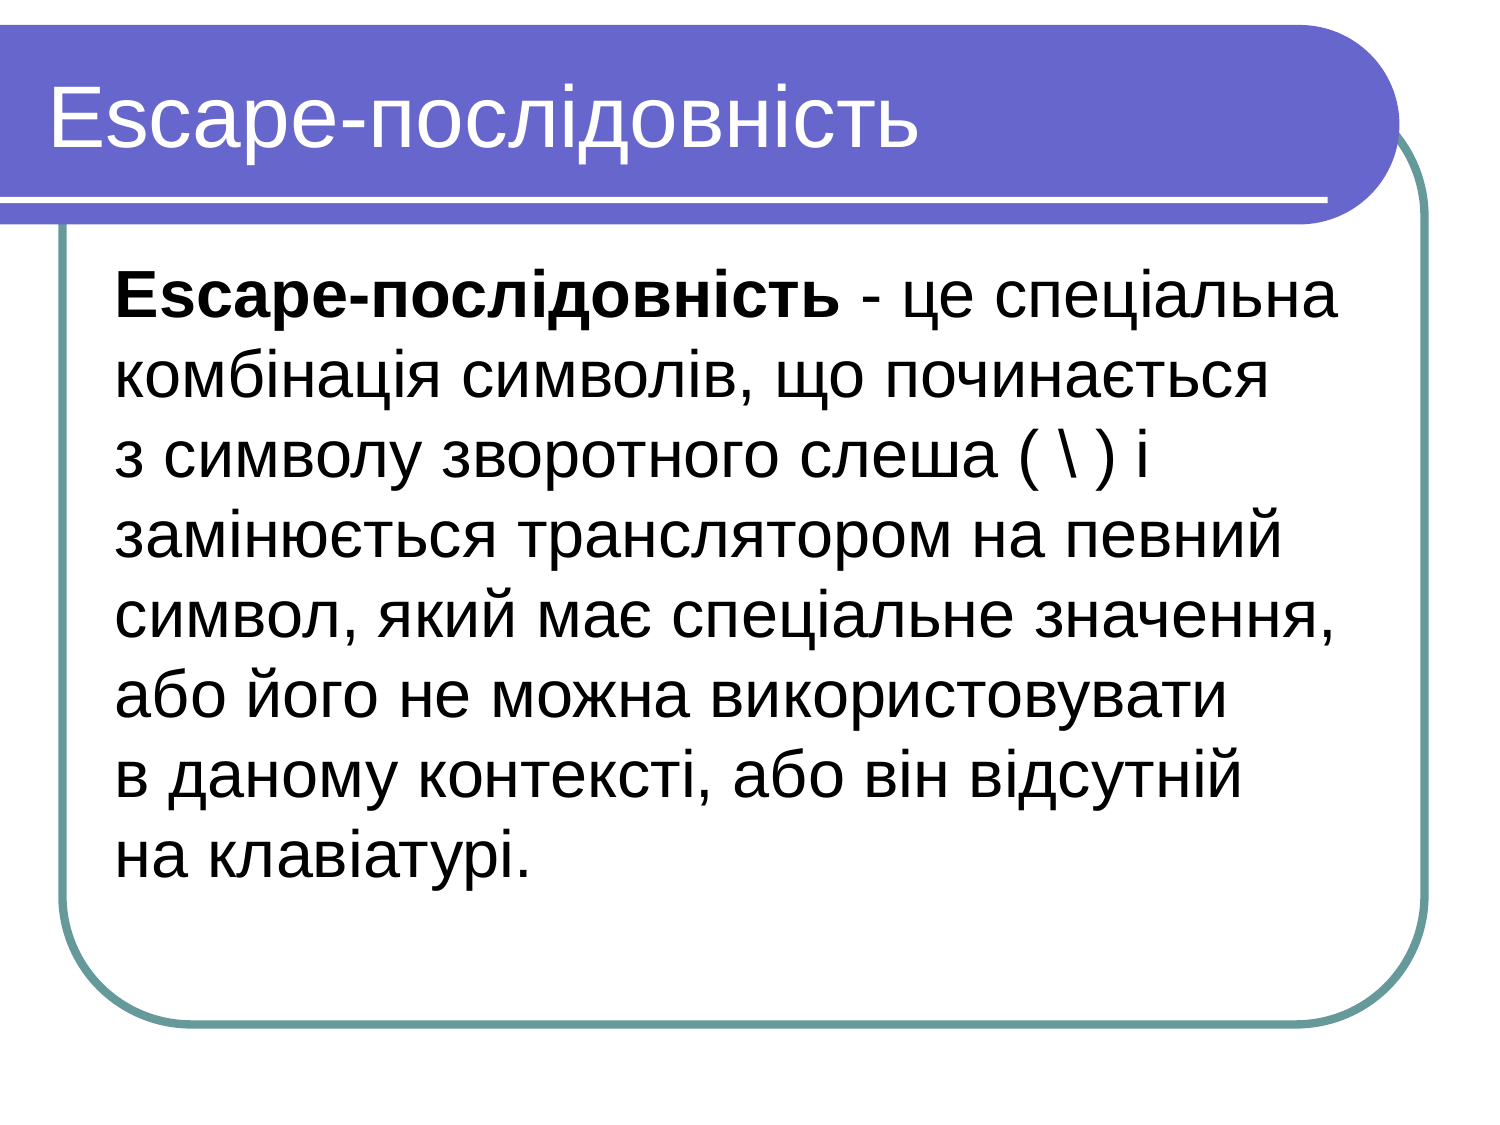

Escape-послідовність
Escape-послідовність - це спеціальна комбінація символів, що починається      з символу зворотного слеша ( \ ) і замінюється транслятором на певний символ, який має спеціальне значення, або його не можна використовувати       в даному контексті, або він відсутній    на клавіатурі.